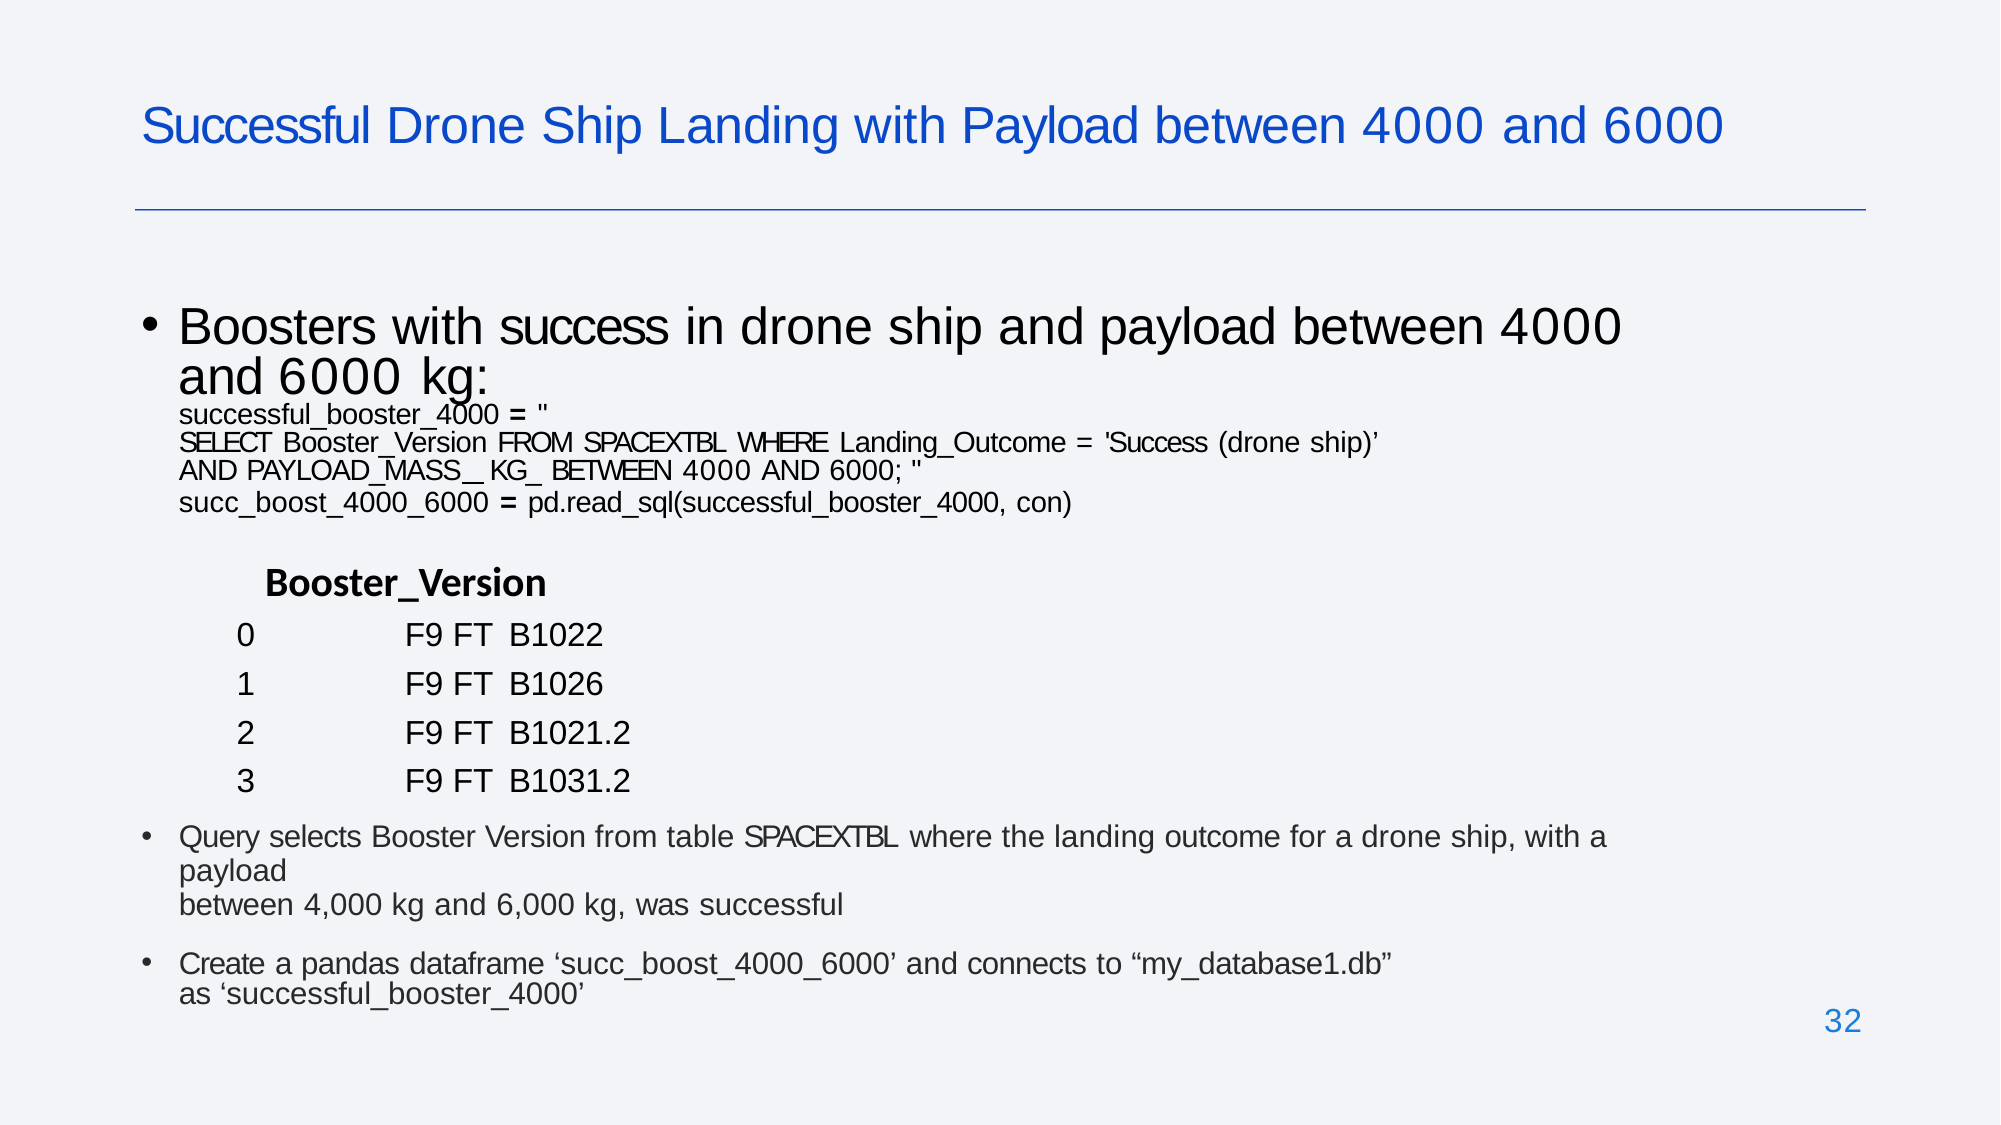

# Successful Drone Ship Landing with Payload between 4000 and 6000
Boosters with success in drone ship and payload between 4000 and 6000 kg:
successful_booster_4000 = "
SELECT Booster_Version FROM SPACEXTBL WHERE Landing_Outcome = 'Success (drone ship)’
AND PAYLOAD_MASS  KG_ BETWEEN 4000 AND 6000; "
succ_boost_4000_6000 = pd.read_sql(successful_booster_4000, con)

Booster_Version
0	F9 FT B1022
1	F9 FT B1026
2	F9 FT B1021.2
3	F9 FT B1031.2
Query selects Booster Version from table SPACEXTBL where the landing outcome for a drone ship, with a payload
between 4,000 kg and 6,000 kg, was successful
Create a pandas dataframe ‘succ_boost_4000_6000’ and connects to “my_database1.db” as ‘successful_booster_4000’
32